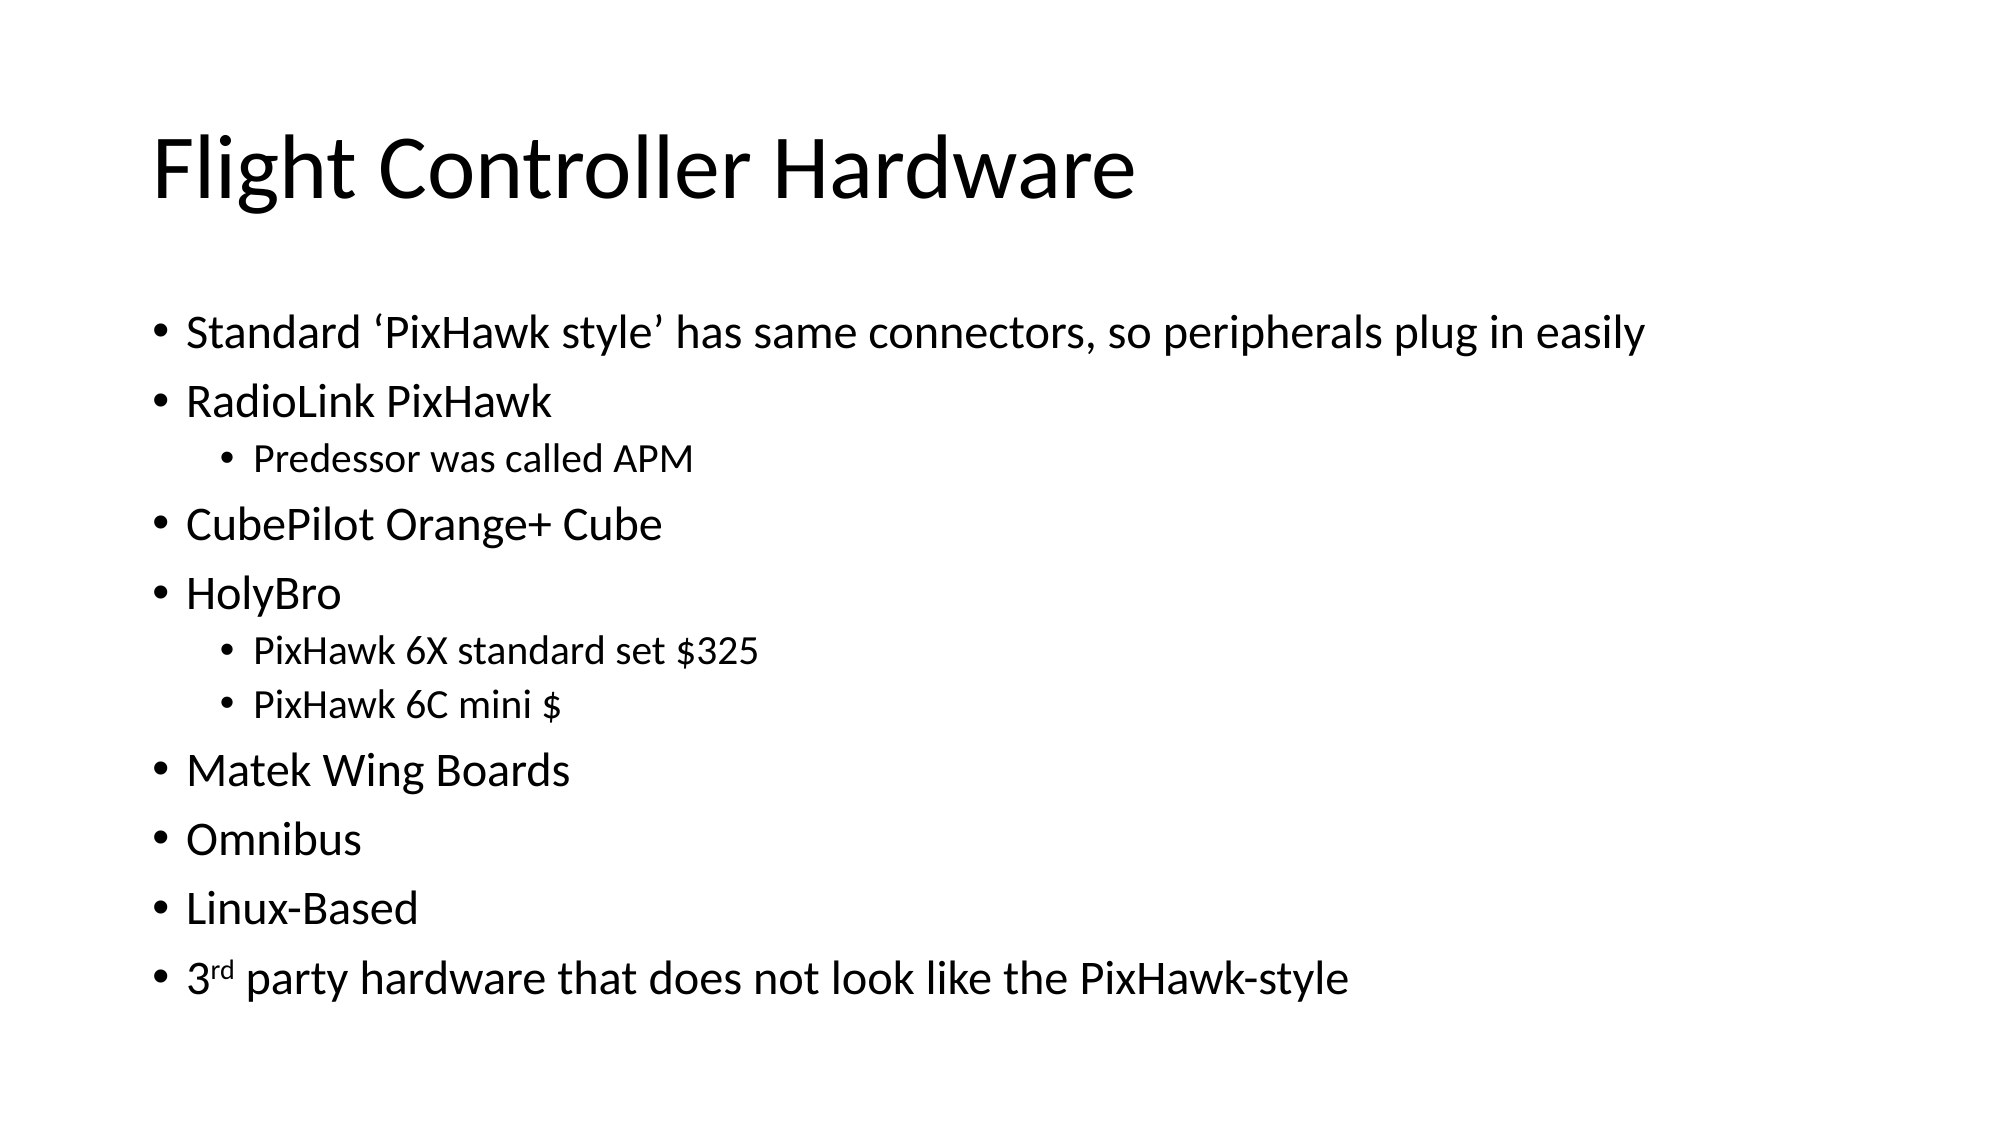

# Flight Controller Hardware
Standard ‘PixHawk style’ has same connectors, so peripherals plug in easily
RadioLink PixHawk
Predessor was called APM
CubePilot Orange+ Cube
HolyBro
PixHawk 6X standard set $325
PixHawk 6C mini $
Matek Wing Boards
Omnibus
Linux-Based
3rd party hardware that does not look like the PixHawk-style